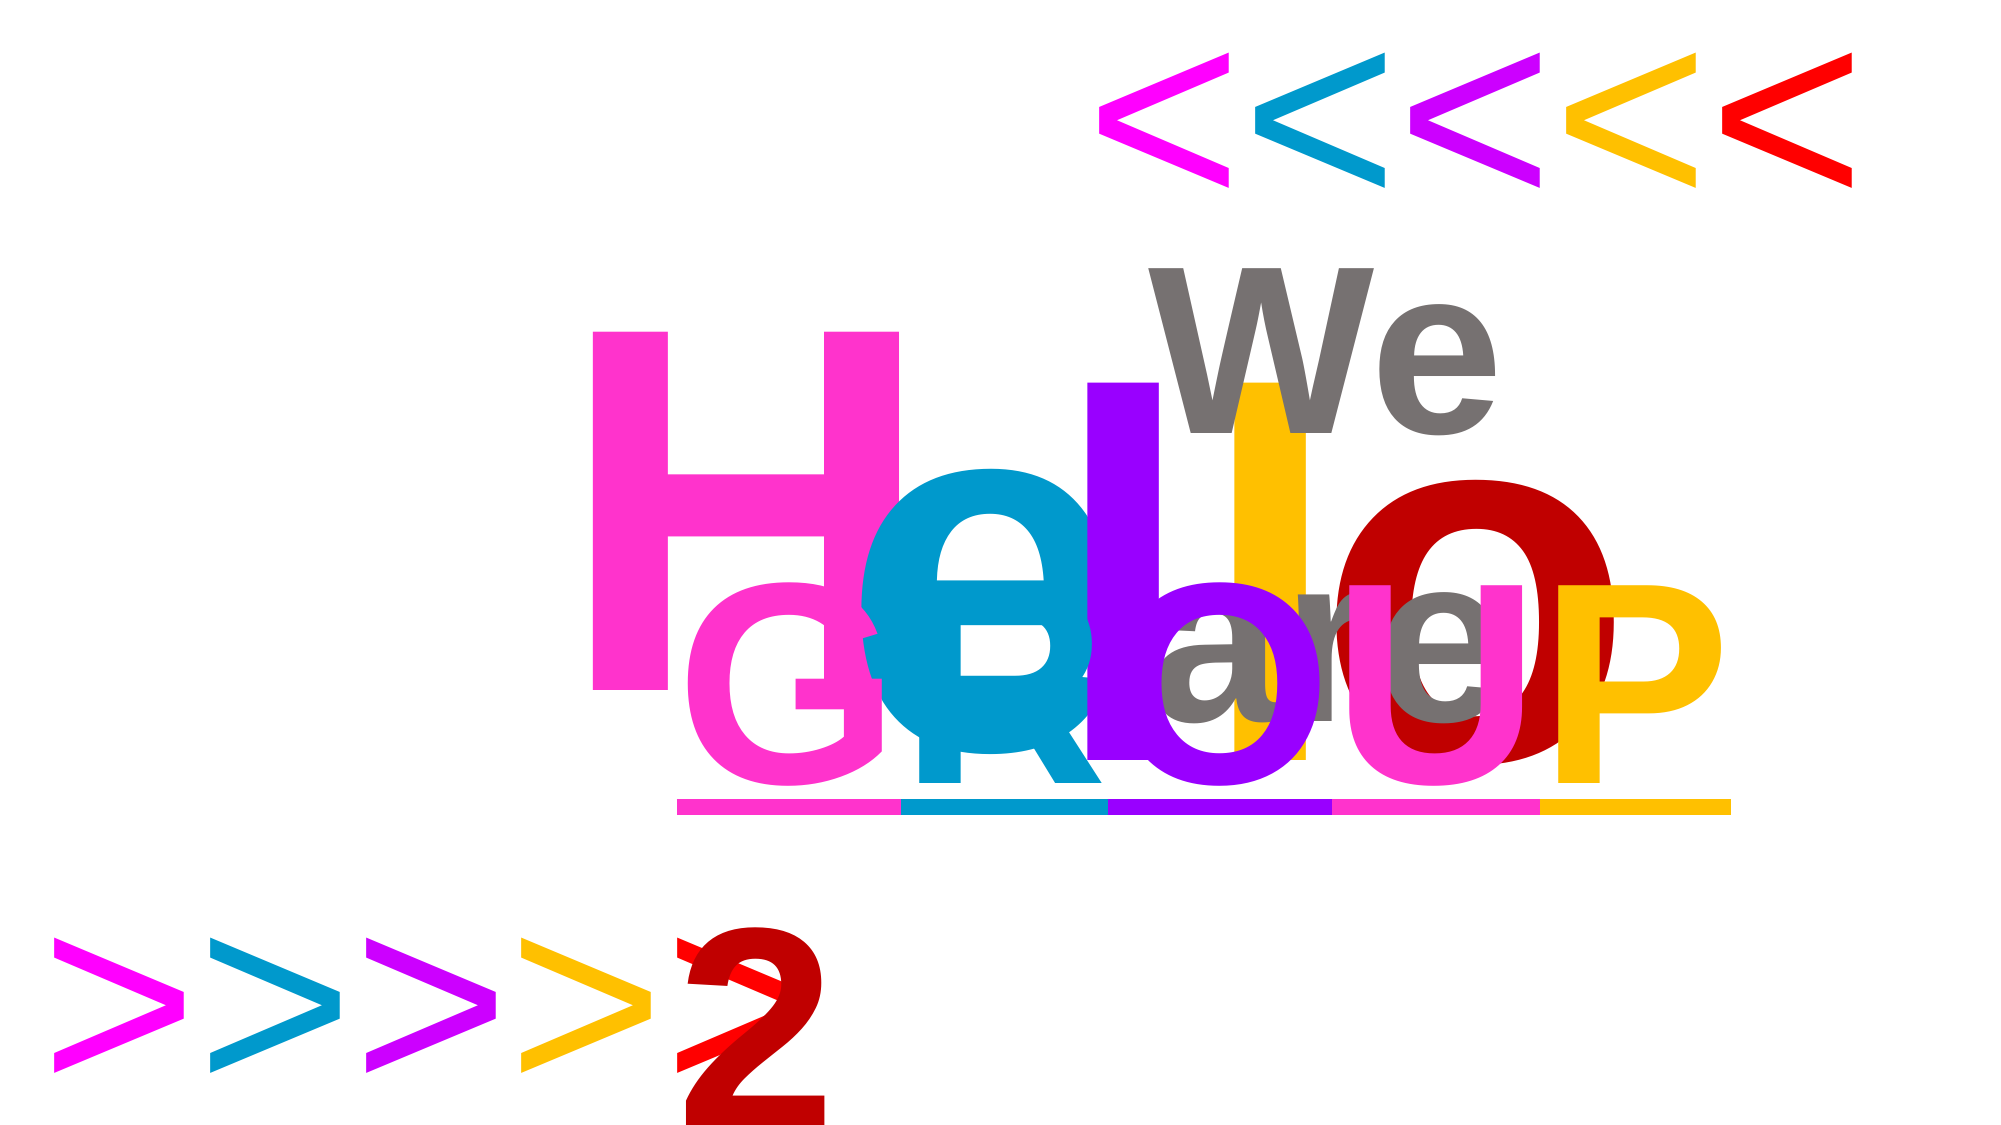

<<<<<
We are
e
H
l
l
o
GROUP 2
>>>>>